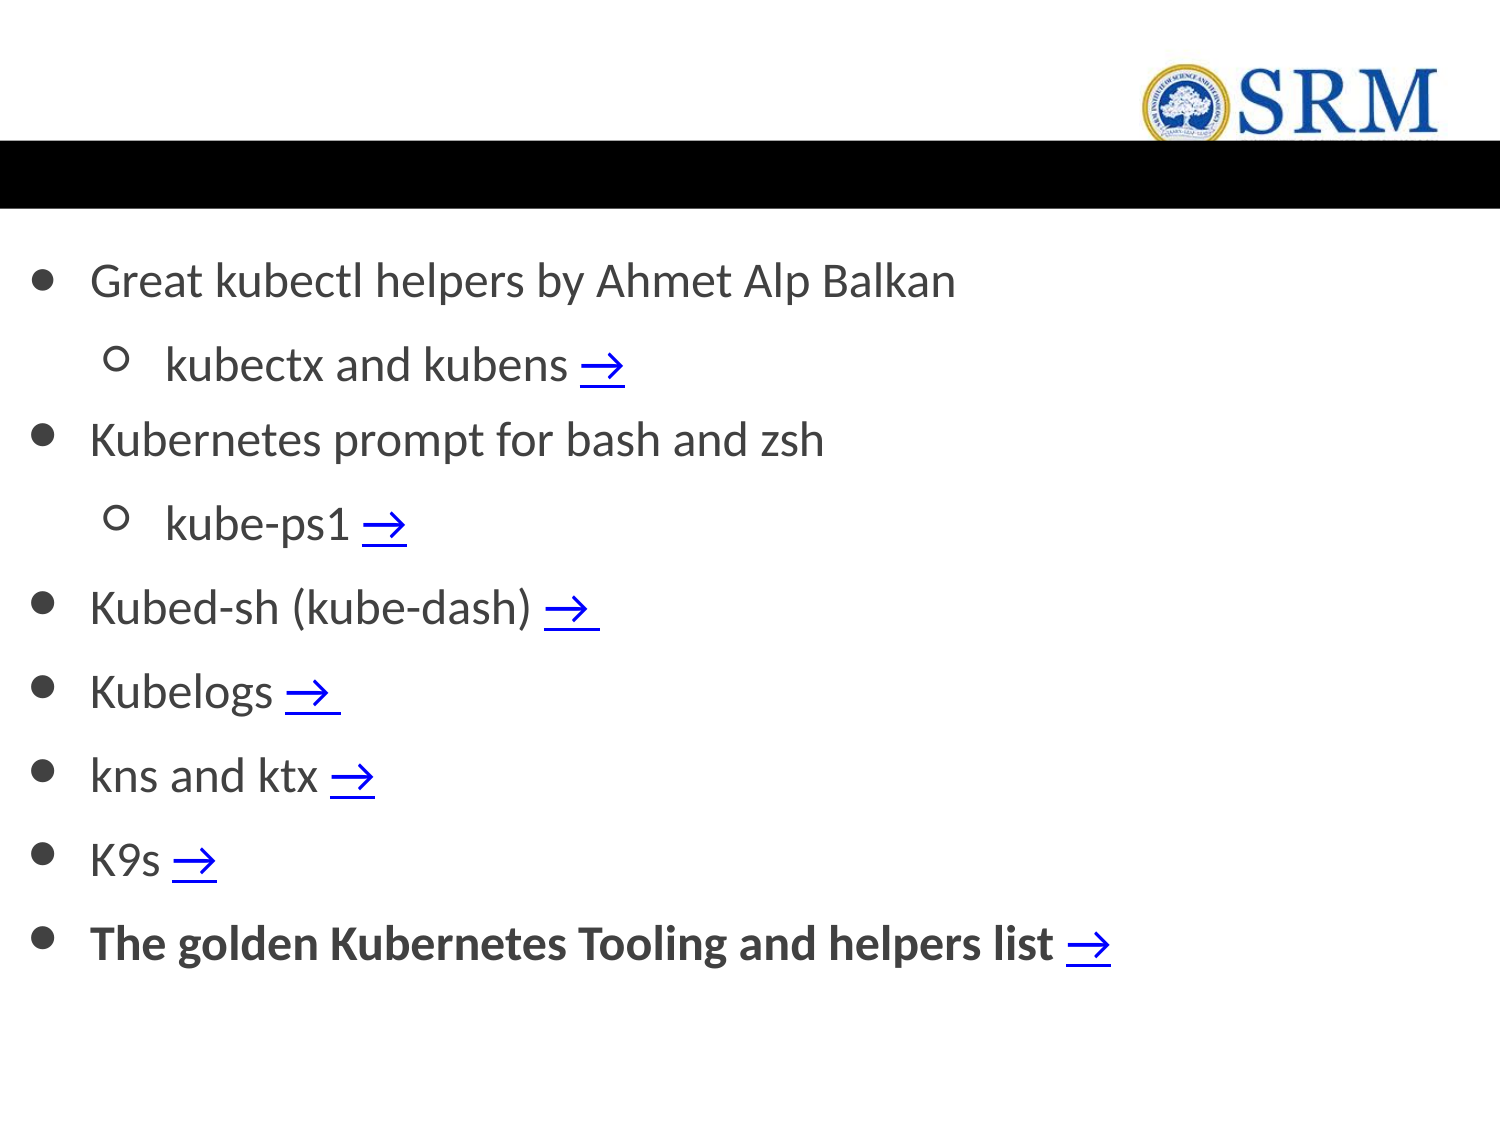

#

Great kubectl helpers by Ahmet Alp Balkan
kubectx and kubens →
Kubernetes prompt for bash and zsh
kube-ps1 →
Kubed-sh (kube-dash) →
Kubelogs →
kns and ktx →
K9s →
The golden Kubernetes Tooling and helpers list →